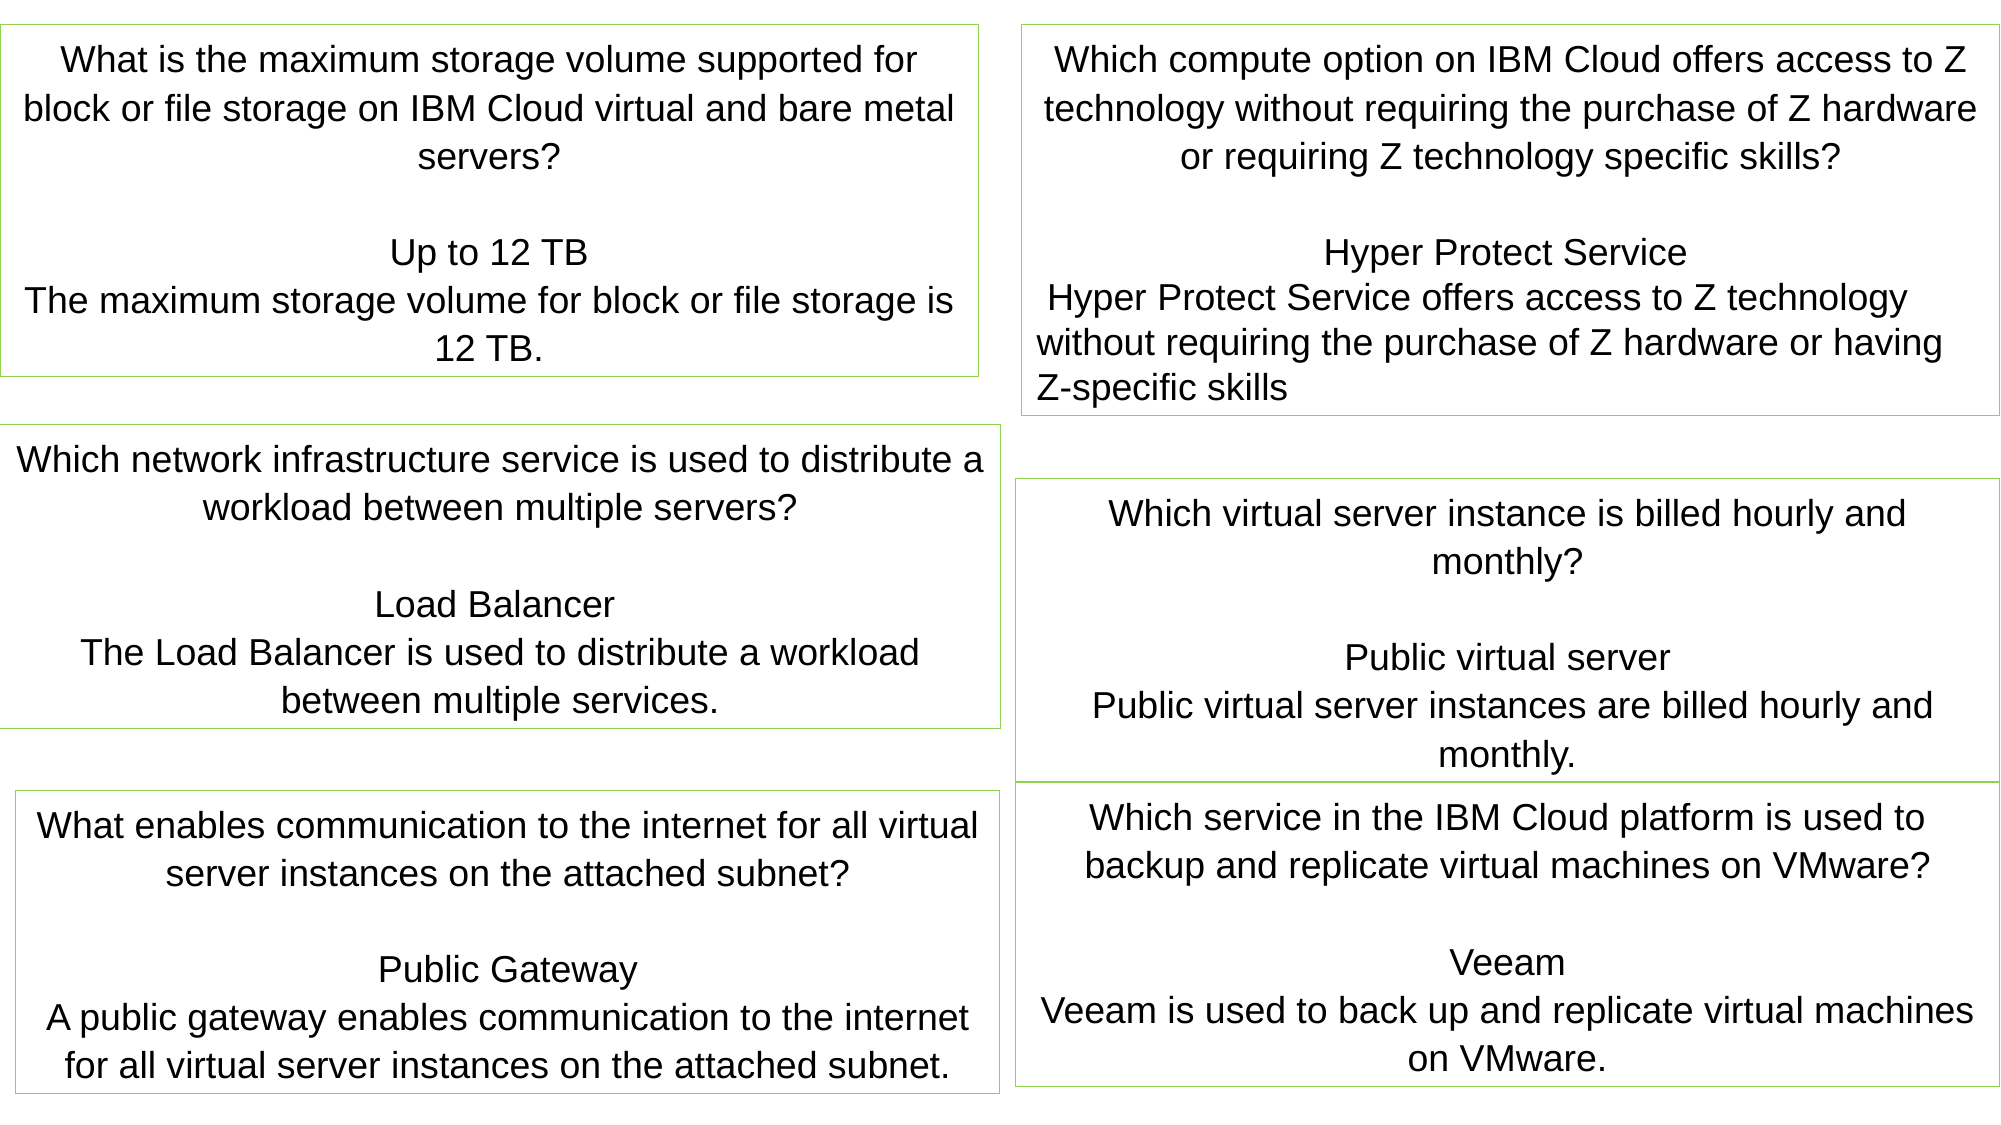

What is the maximum storage volume supported for block or file storage on IBM Cloud virtual and bare metal servers?

Up to 12 TB
The maximum storage volume for block or file storage is 12 TB.
Which compute option on IBM Cloud offers access to Z technology without requiring the purchase of Z hardware or requiring Z technology specific skills?

Hyper Protect Service
 Hyper Protect Service offers access to Z technology without requiring the purchase of Z hardware or having Z-specific skills
Which network infrastructure service is used to distribute a workload between multiple servers?

Load Balancer
The Load Balancer is used to distribute a workload between multiple services.
Which virtual server instance is billed hourly and monthly?

Public virtual server
 Public virtual server instances are billed hourly and monthly.
Which service in the IBM Cloud platform is used to backup and replicate virtual machines on VMware?

Veeam
Veeam is used to back up and replicate virtual machines on VMware.
What enables communication to the internet for all virtual server instances on the attached subnet?

Public Gateway
A public gateway enables communication to the internet for all virtual server instances on the attached subnet.